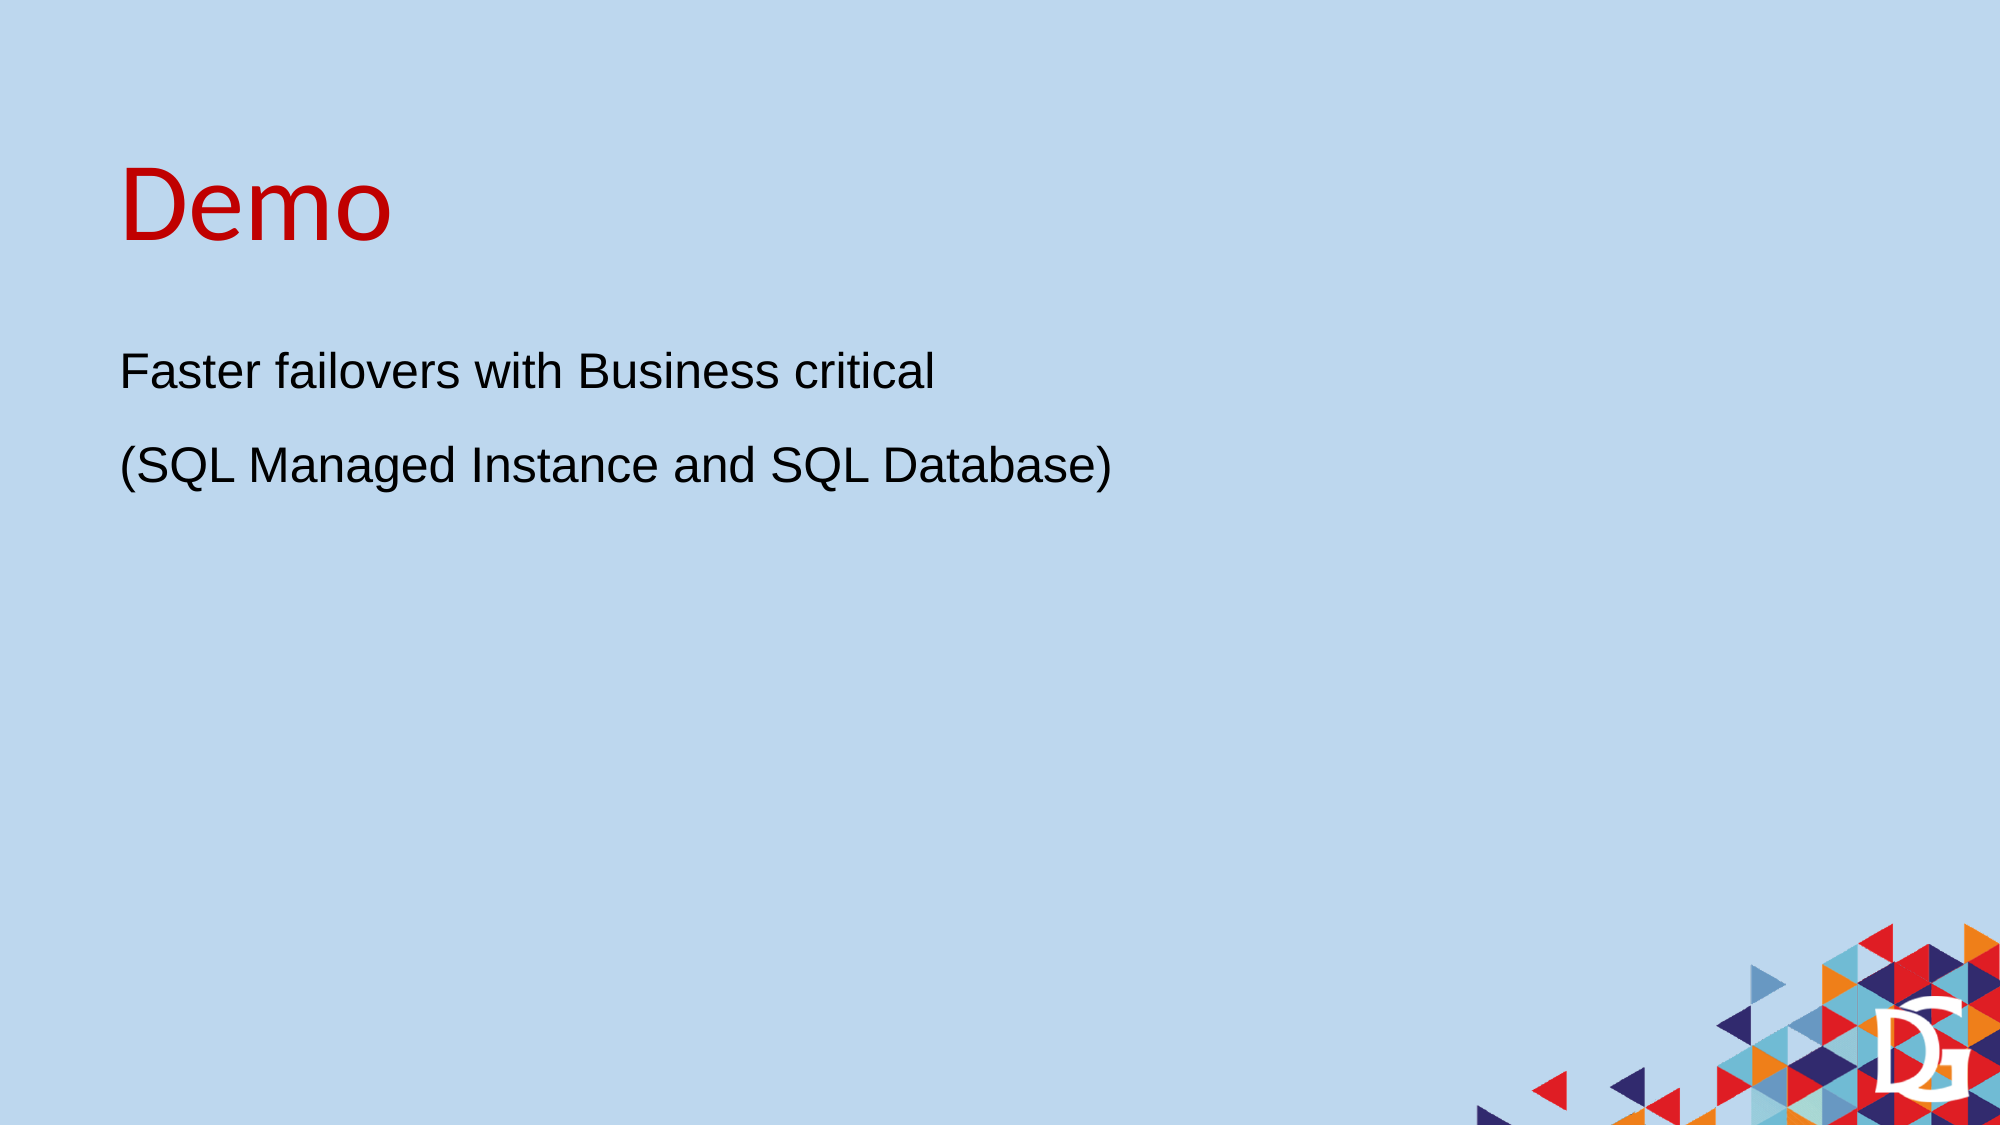

# Demo
Faster failovers with Business critical
(SQL Managed Instance and SQL Database)